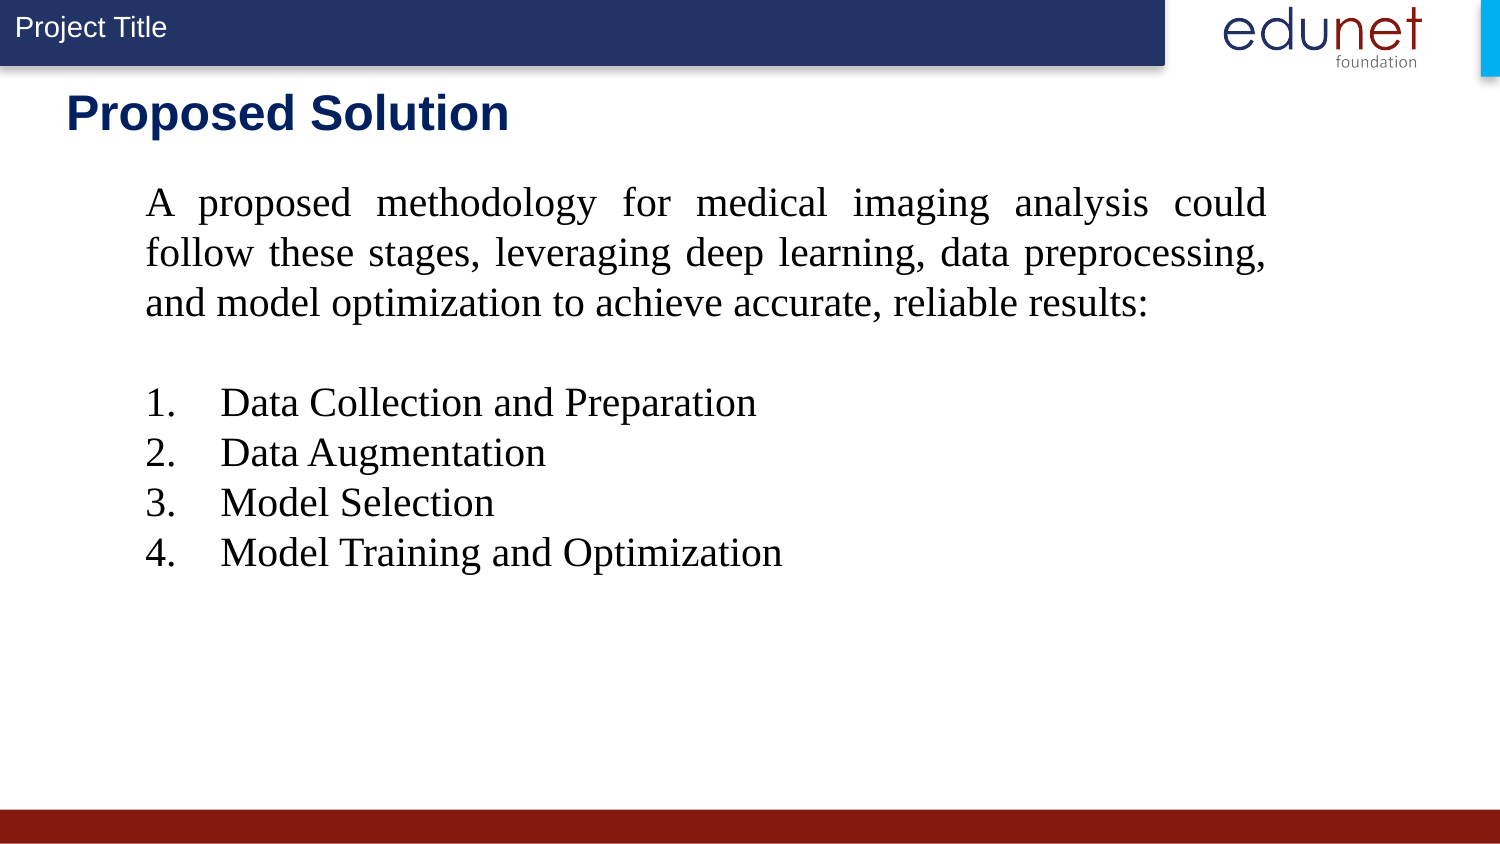

# Proposed Solution
A proposed methodology for medical imaging analysis could follow these stages, leveraging deep learning, data preprocessing, and model optimization to achieve accurate, reliable results:

Data Collection and Preparation
Data Augmentation
Model Selection
Model Training and Optimization